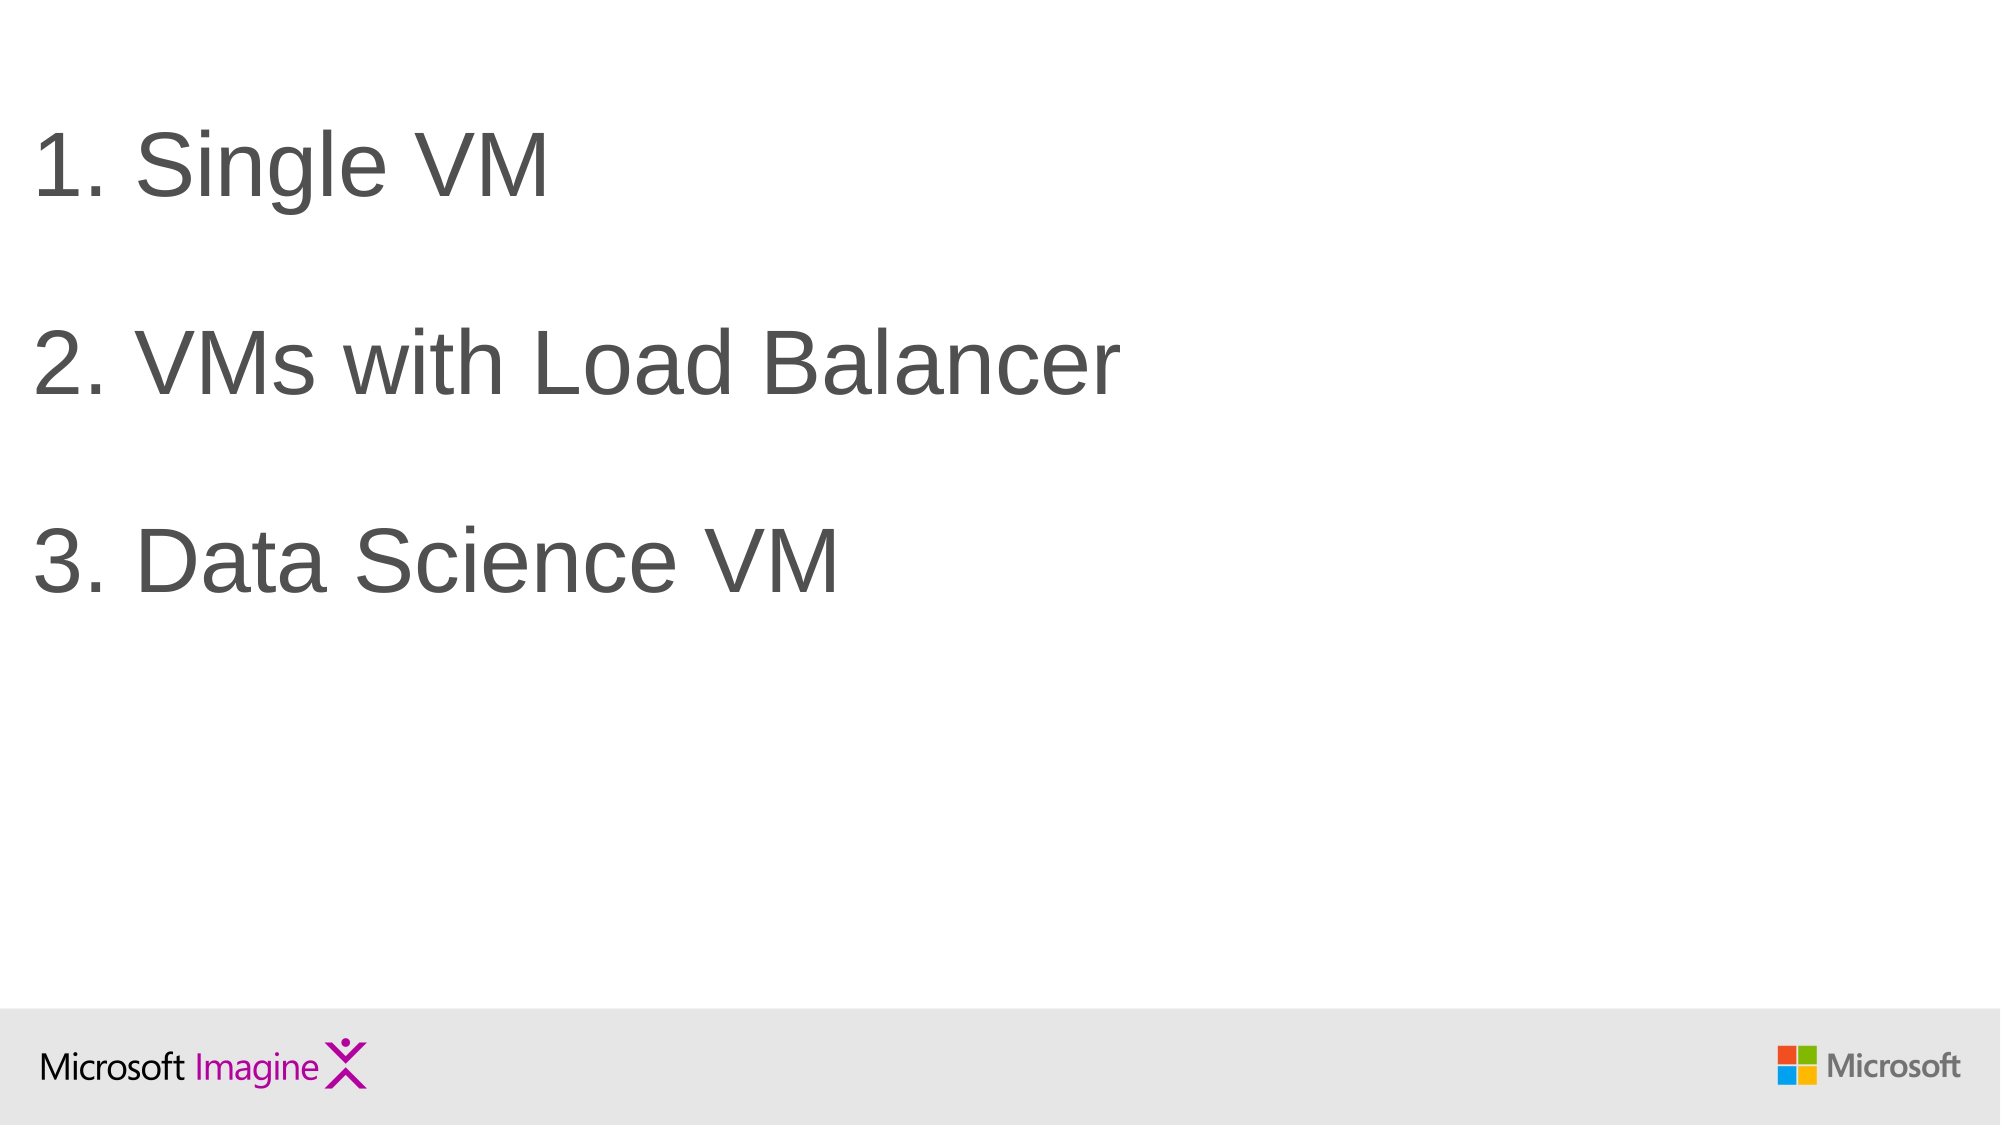

# 1. Single VM 2. VMs with Load Balancer 3. Data Science VM